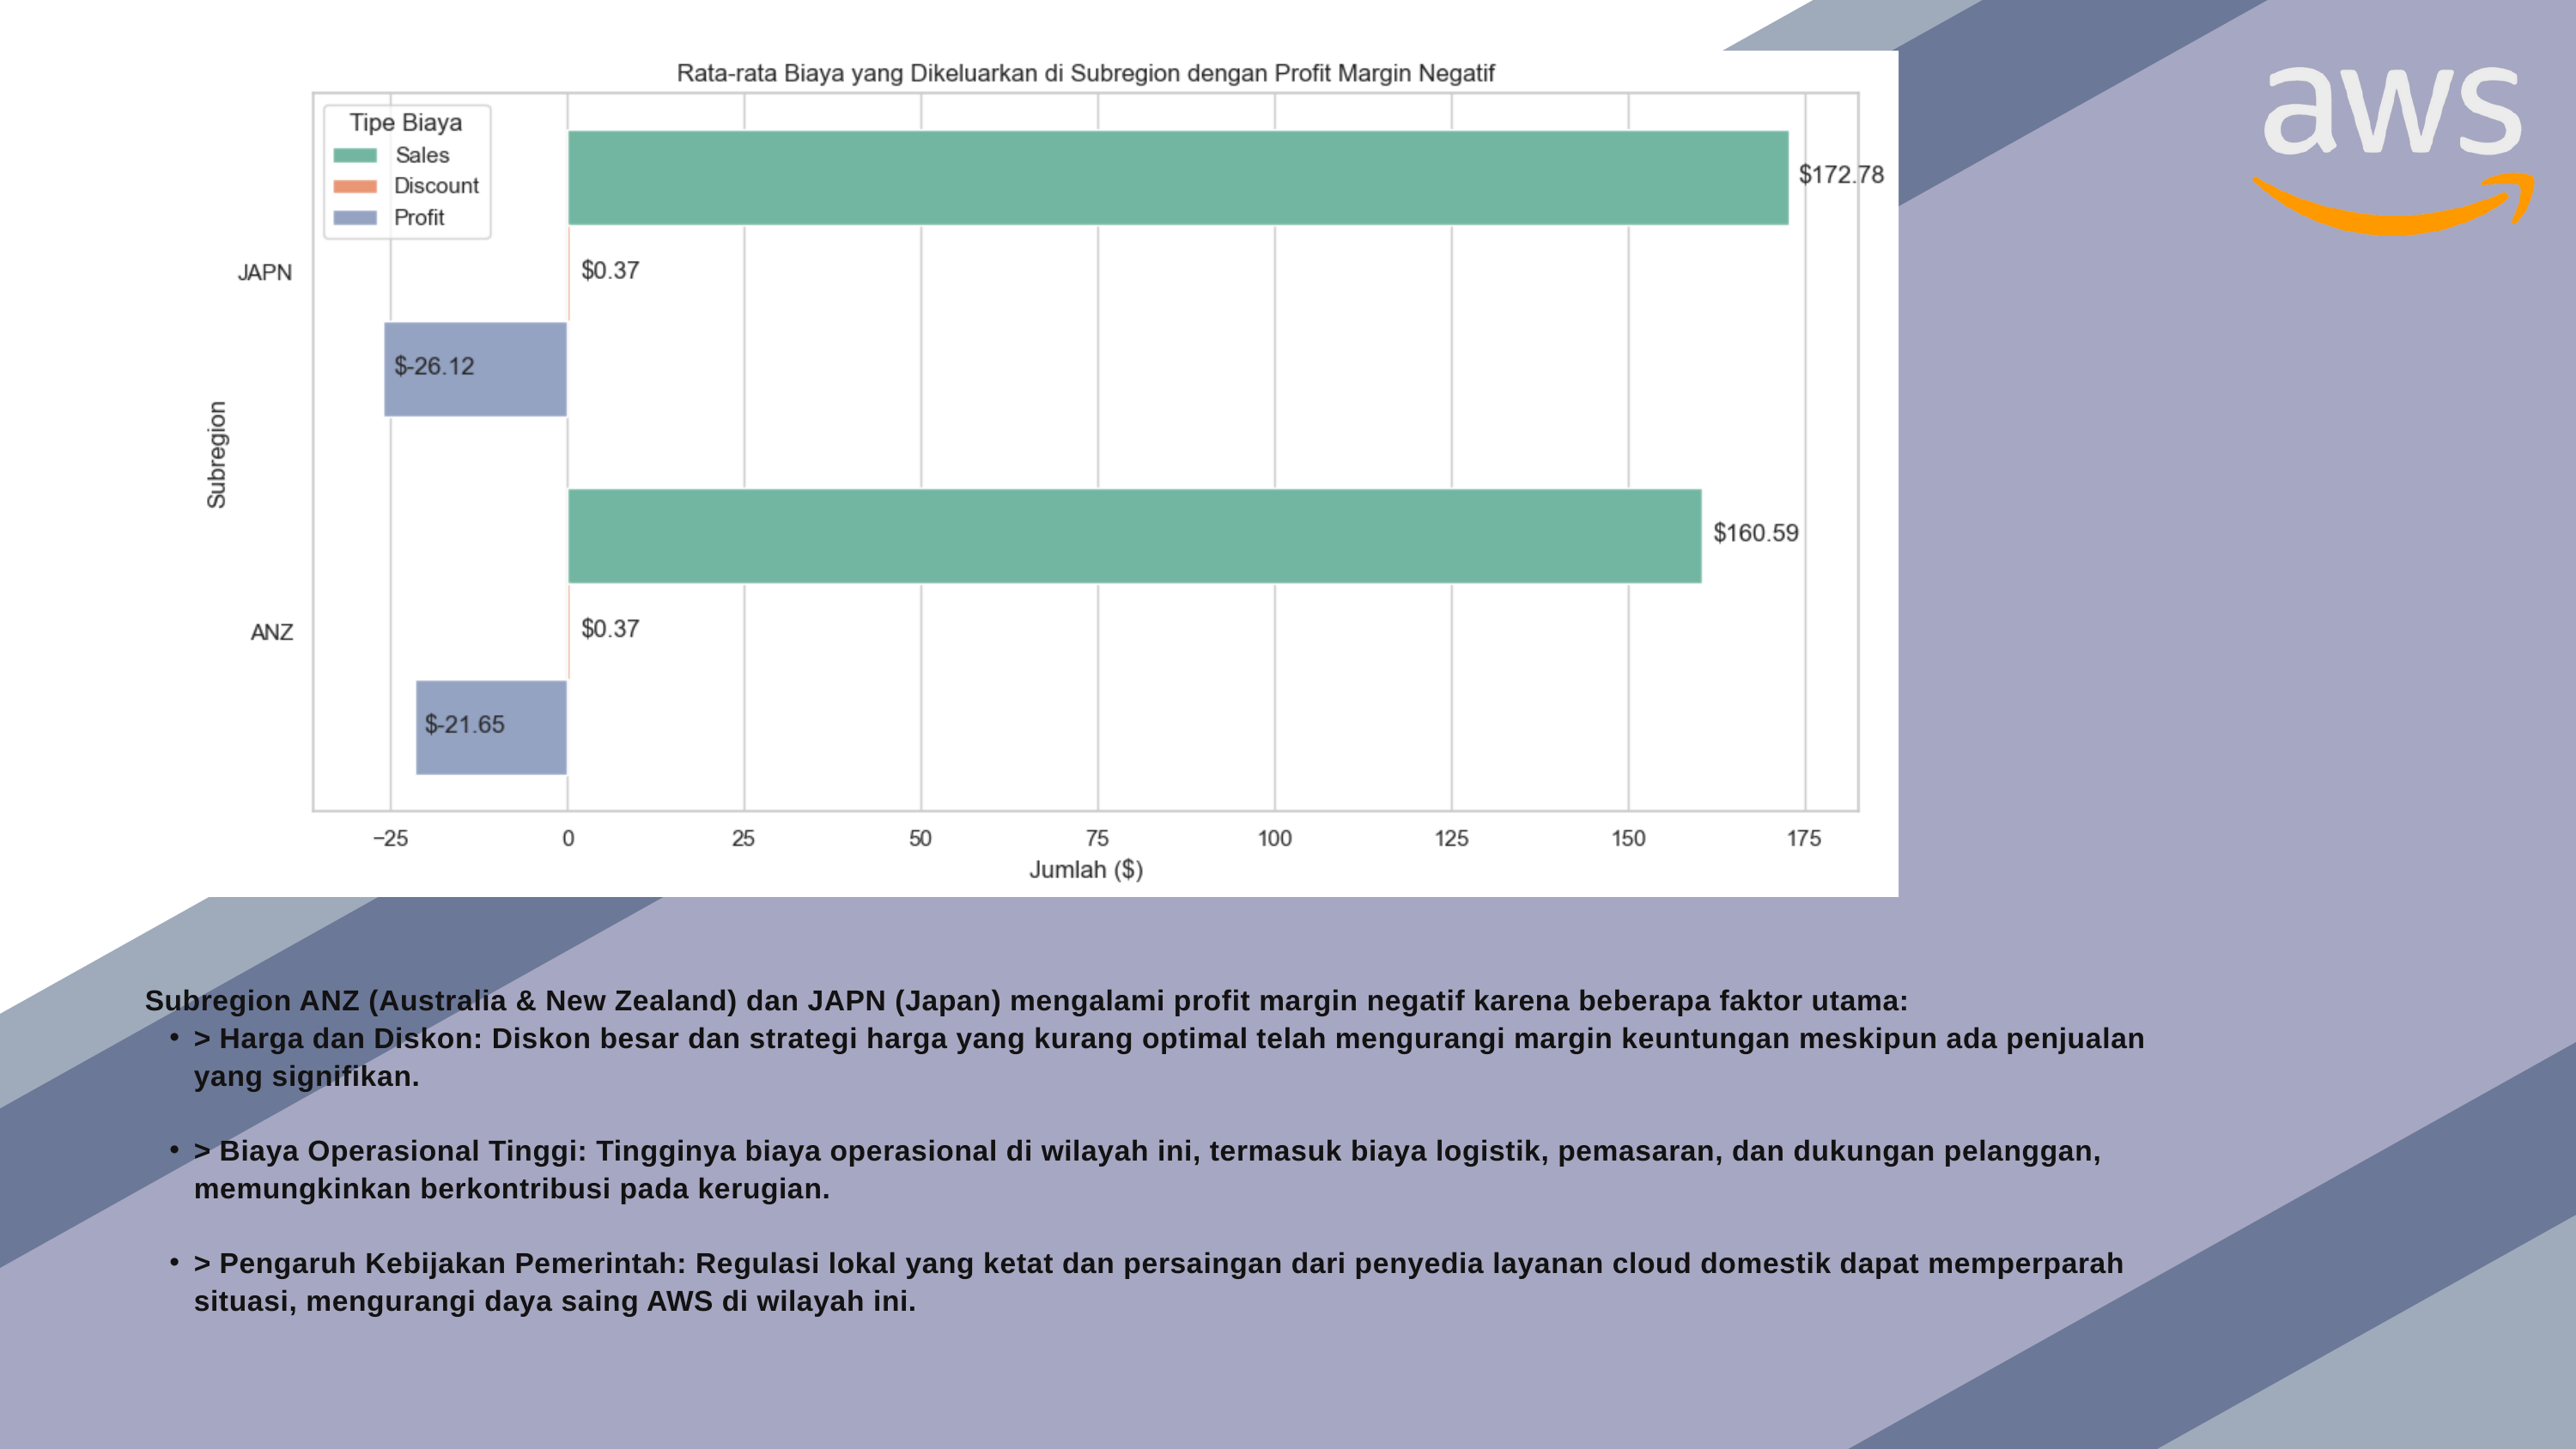

Subregion ANZ (Australia & New Zealand) dan JAPN (Japan) mengalami profit margin negatif karena beberapa faktor utama:
> Harga dan Diskon: Diskon besar dan strategi harga yang kurang optimal telah mengurangi margin keuntungan meskipun ada penjualan yang signifikan.

> Biaya Operasional Tinggi: Tingginya biaya operasional di wilayah ini, termasuk biaya logistik, pemasaran, dan dukungan pelanggan, memungkinkan berkontribusi pada kerugian.

> Pengaruh Kebijakan Pemerintah: Regulasi lokal yang ketat dan persaingan dari penyedia layanan cloud domestik dapat memperparah situasi, mengurangi daya saing AWS di wilayah ini.